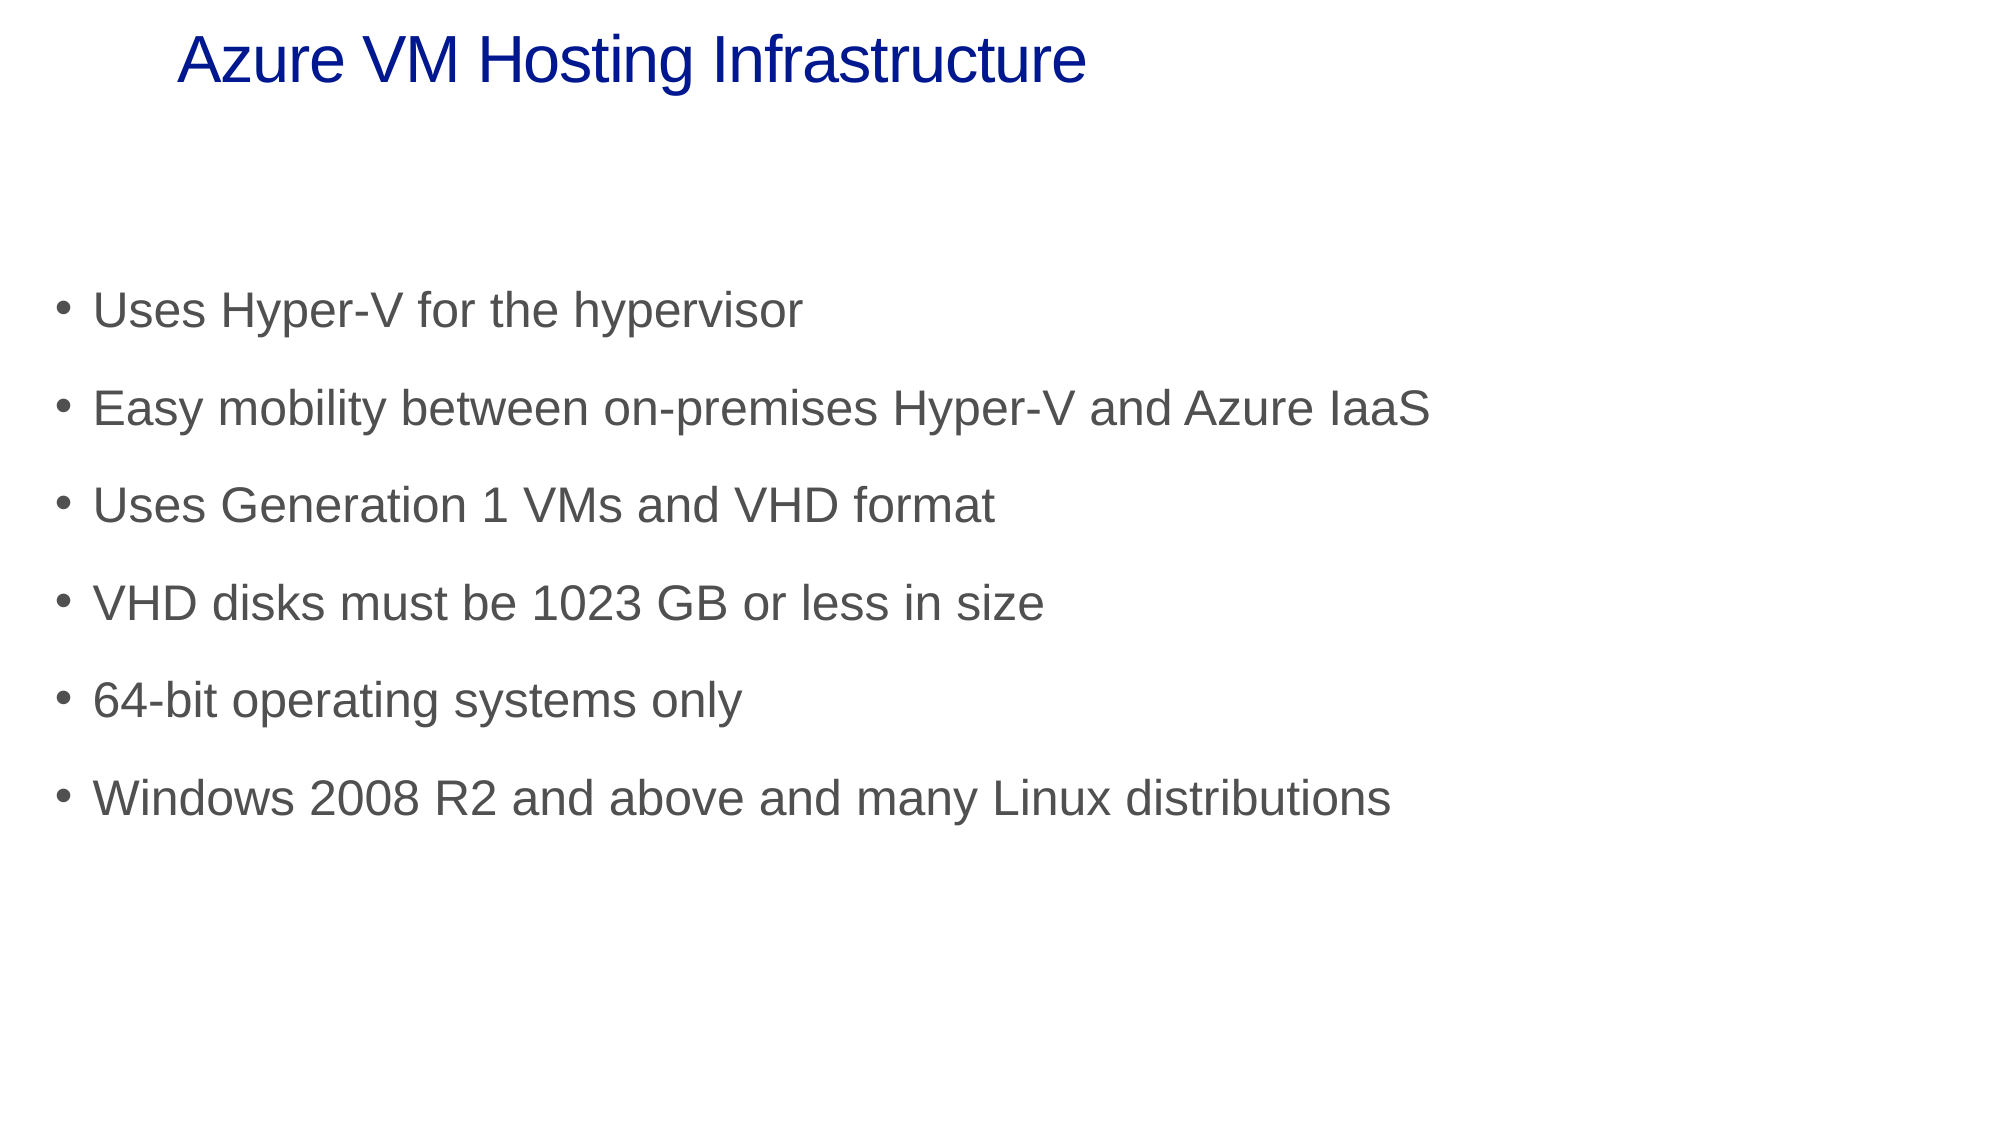

# Azure VM Hosting Infrastructure
Uses Hyper-V for the hypervisor
Easy mobility between on-premises Hyper-V and Azure IaaS
Uses Generation 1 VMs and VHD format
VHD disks must be 1023 GB or less in size
64-bit operating systems only
Windows 2008 R2 and above and many Linux distributions